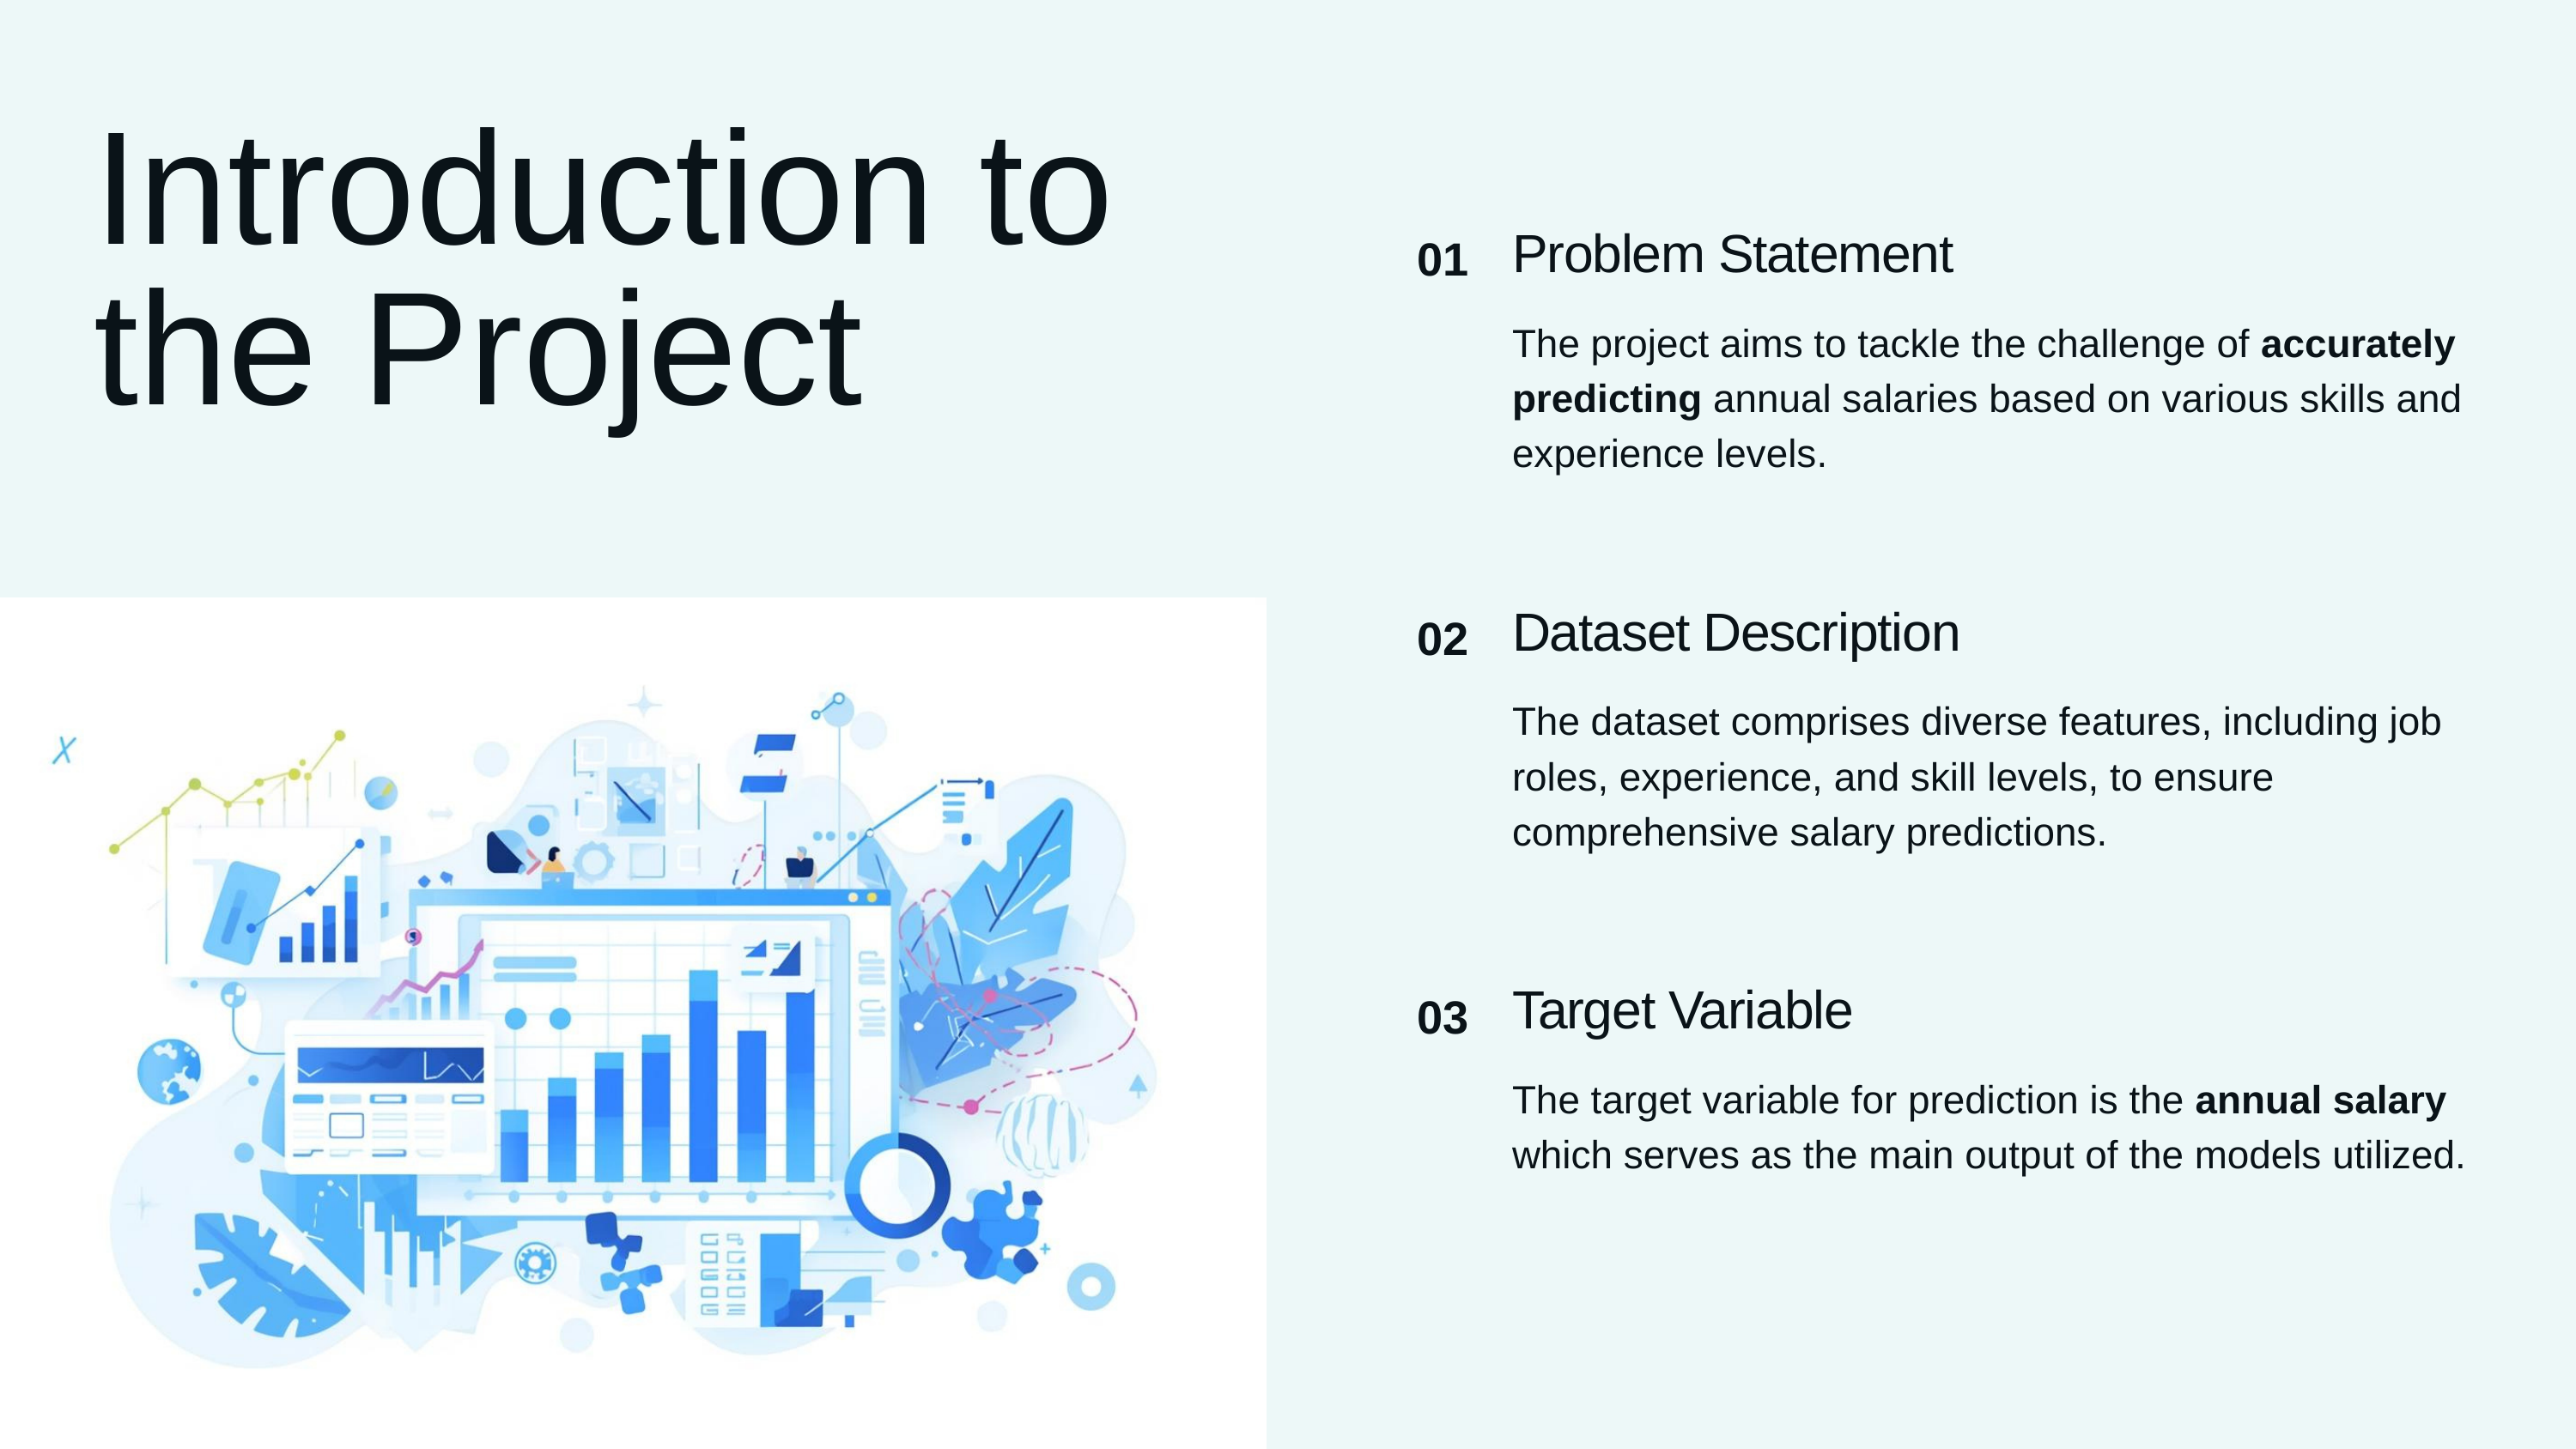

Introduction to the Project
01
Problem Statement
The project aims to tackle the challenge of accurately predicting annual salaries based on various skills and experience levels.

Dataset Description
The dataset comprises diverse features, including job roles, experience, and skill levels, to ensure comprehensive salary predictions.
02
Target Variable
The target variable for prediction is the annual salary which serves as the main output of the models utilized.
03